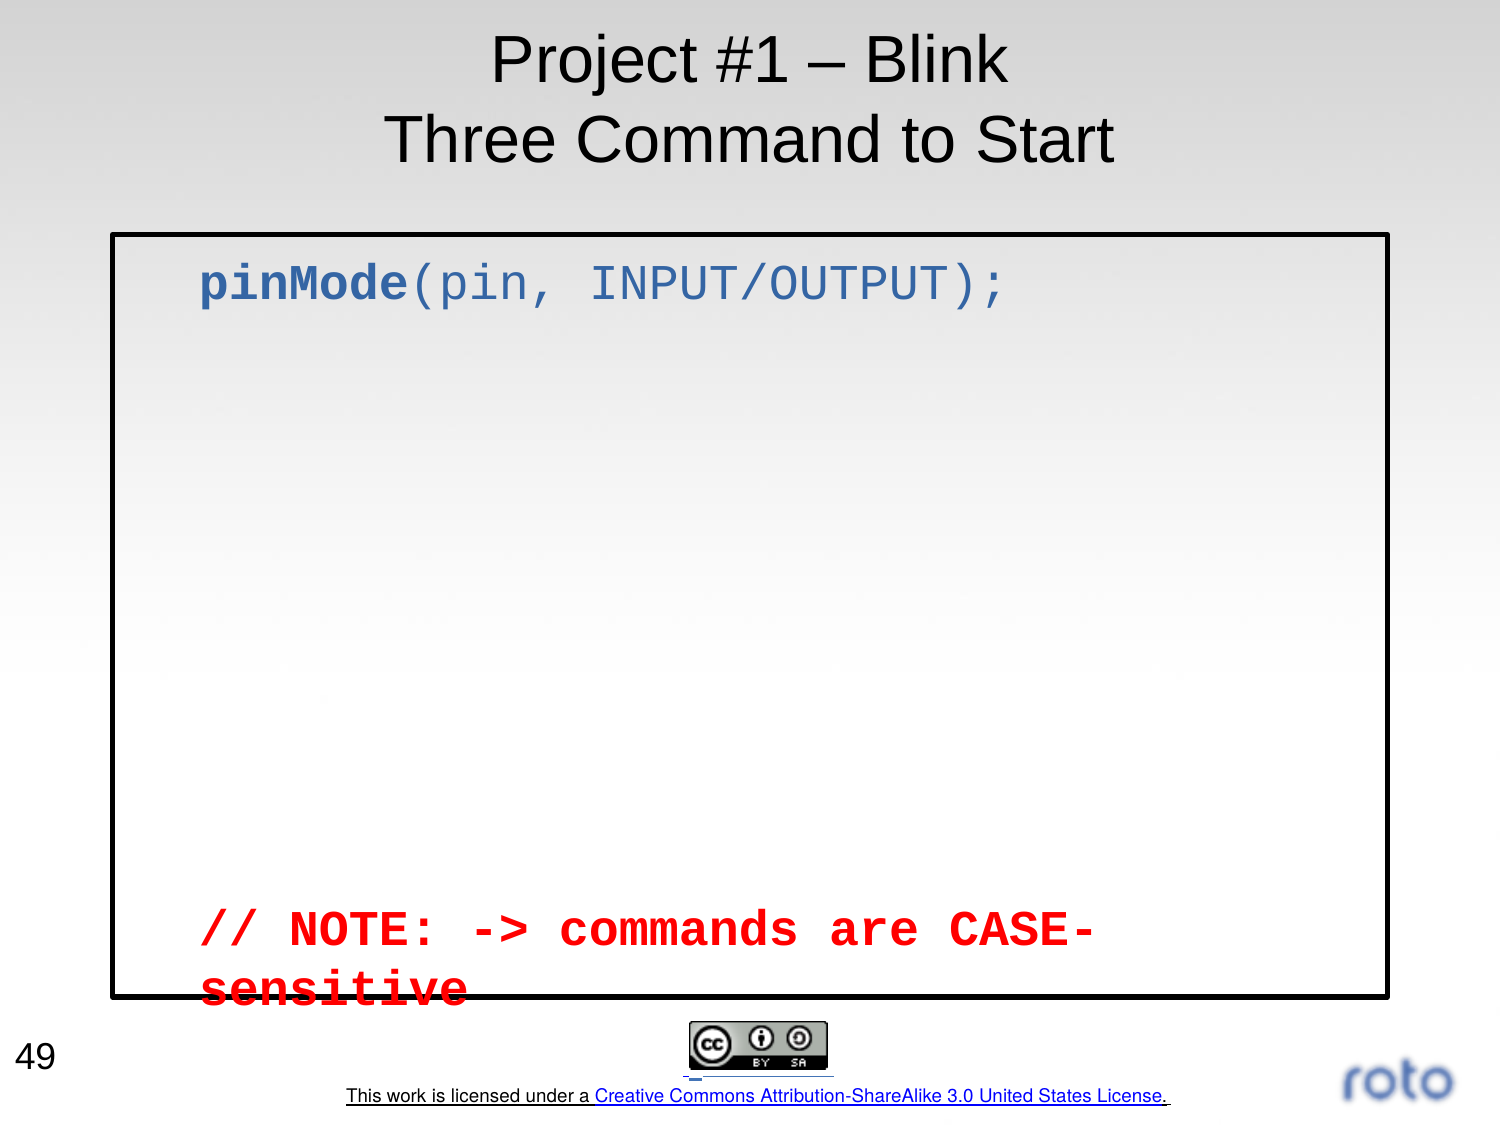

# Project #1 – Blink Three Command to Start
pinMode(pin, INPUT/OUTPUT);

// NOTE: -> commands are CASE-sensitive